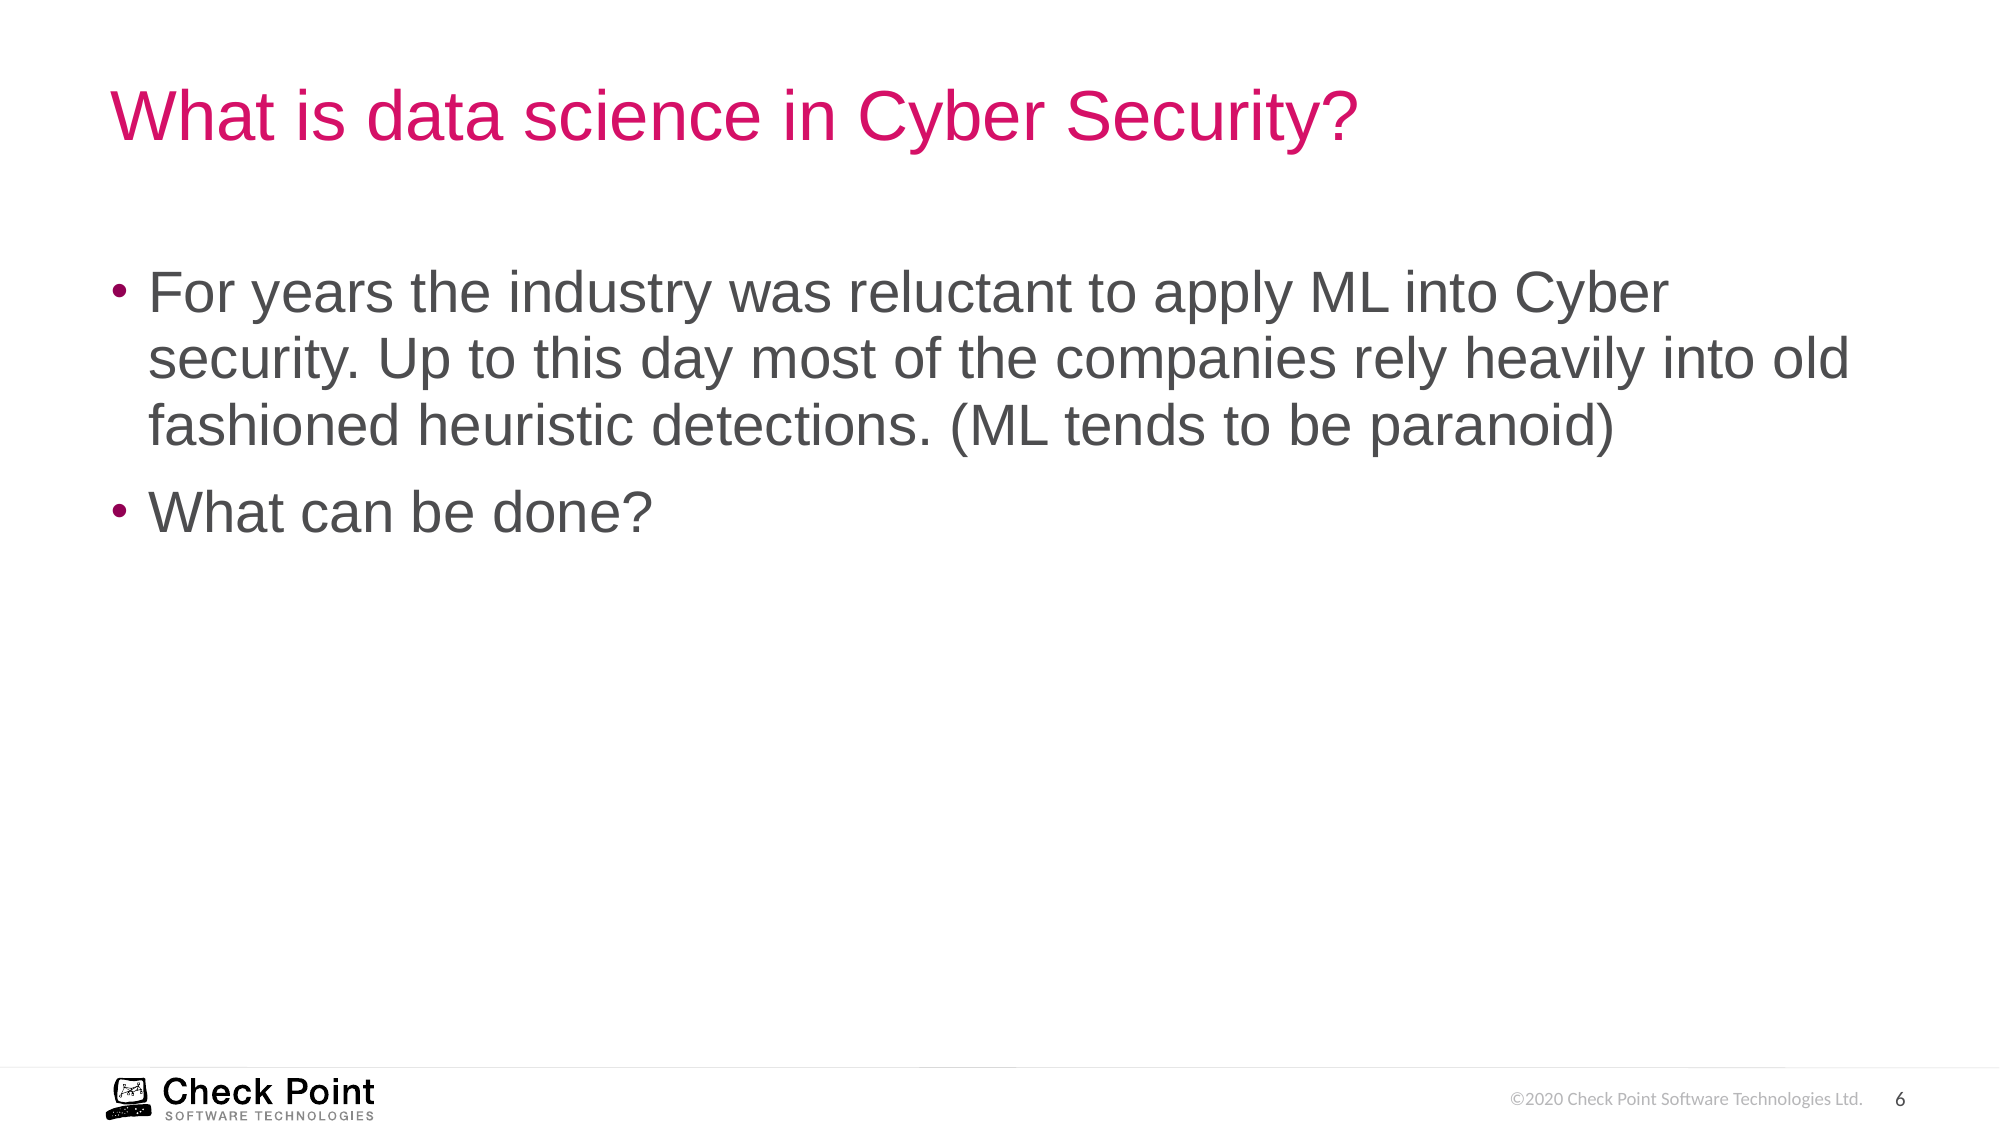

# What is data science in Cyber Security?
For years the industry was reluctant to apply ML into Cyber security. Up to this day most of the companies rely heavily into old fashioned heuristic detections. (ML tends to be paranoid)
What can be done?